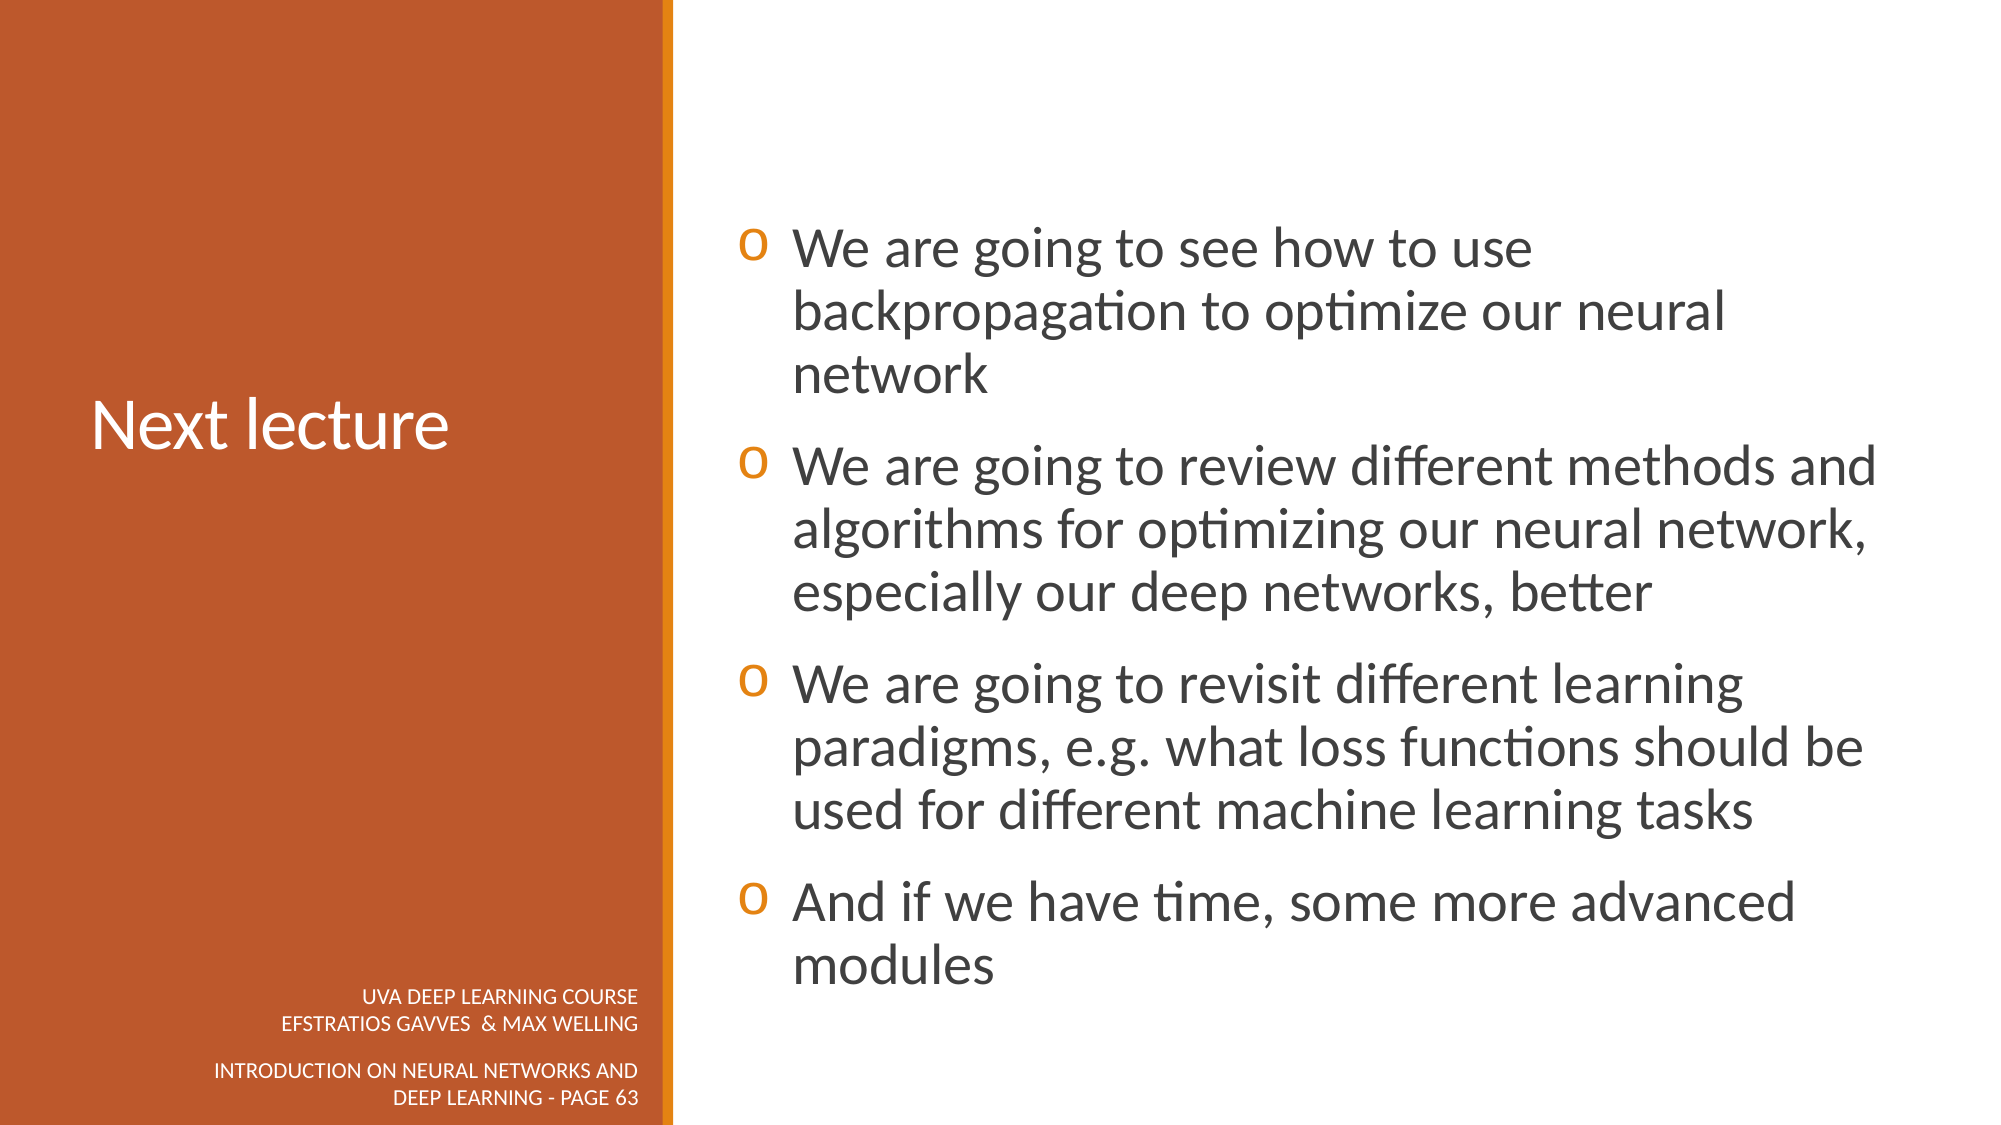

# Next lecture
We are going to see how to use backpropagation to optimize our neural network
We are going to review different methods and algorithms for optimizing our neural network, especially our deep networks, better
We are going to revisit different learning paradigms, e.g. what loss functions should be used for different machine learning tasks
And if we have time, some more advanced modules
UVA Deep Learning COURSE
Efstratios Gavves  & Max Welling
INTRODUCTION ON NEURAL NETWORKS AND DEEP LEARNING - PAGE 63